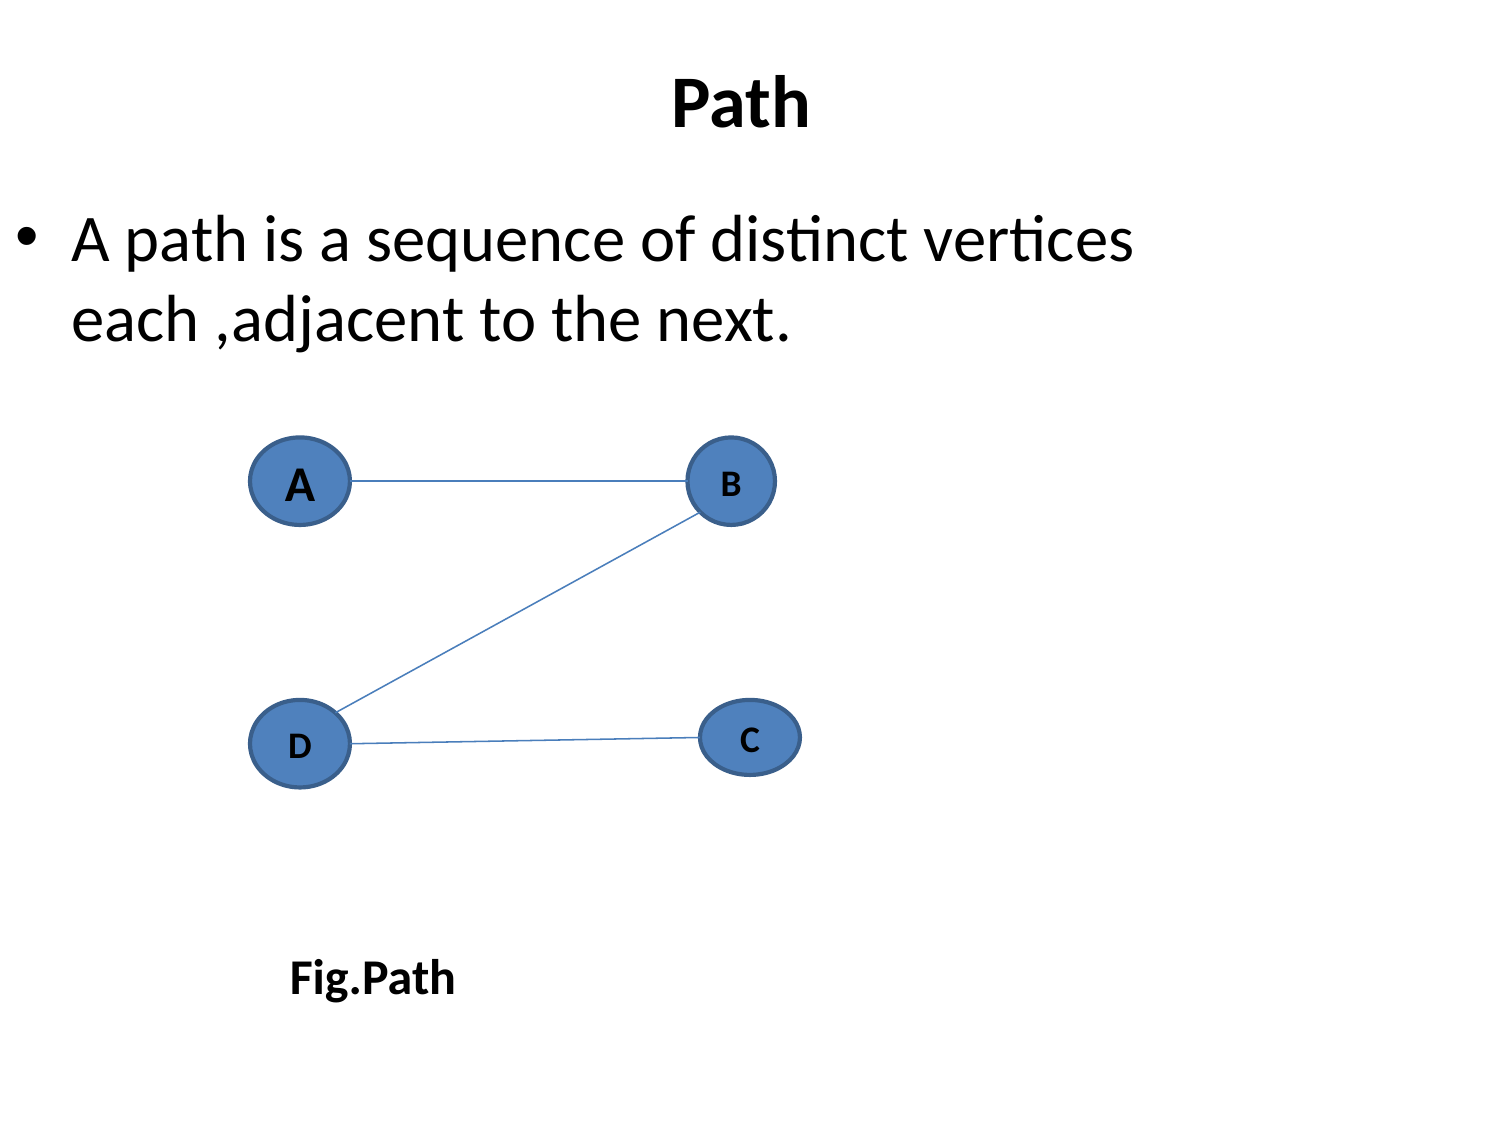

# Path
A path is a sequence of distinct vertices each ,adjacent to the next.
A
B
D
C
Fig.Path